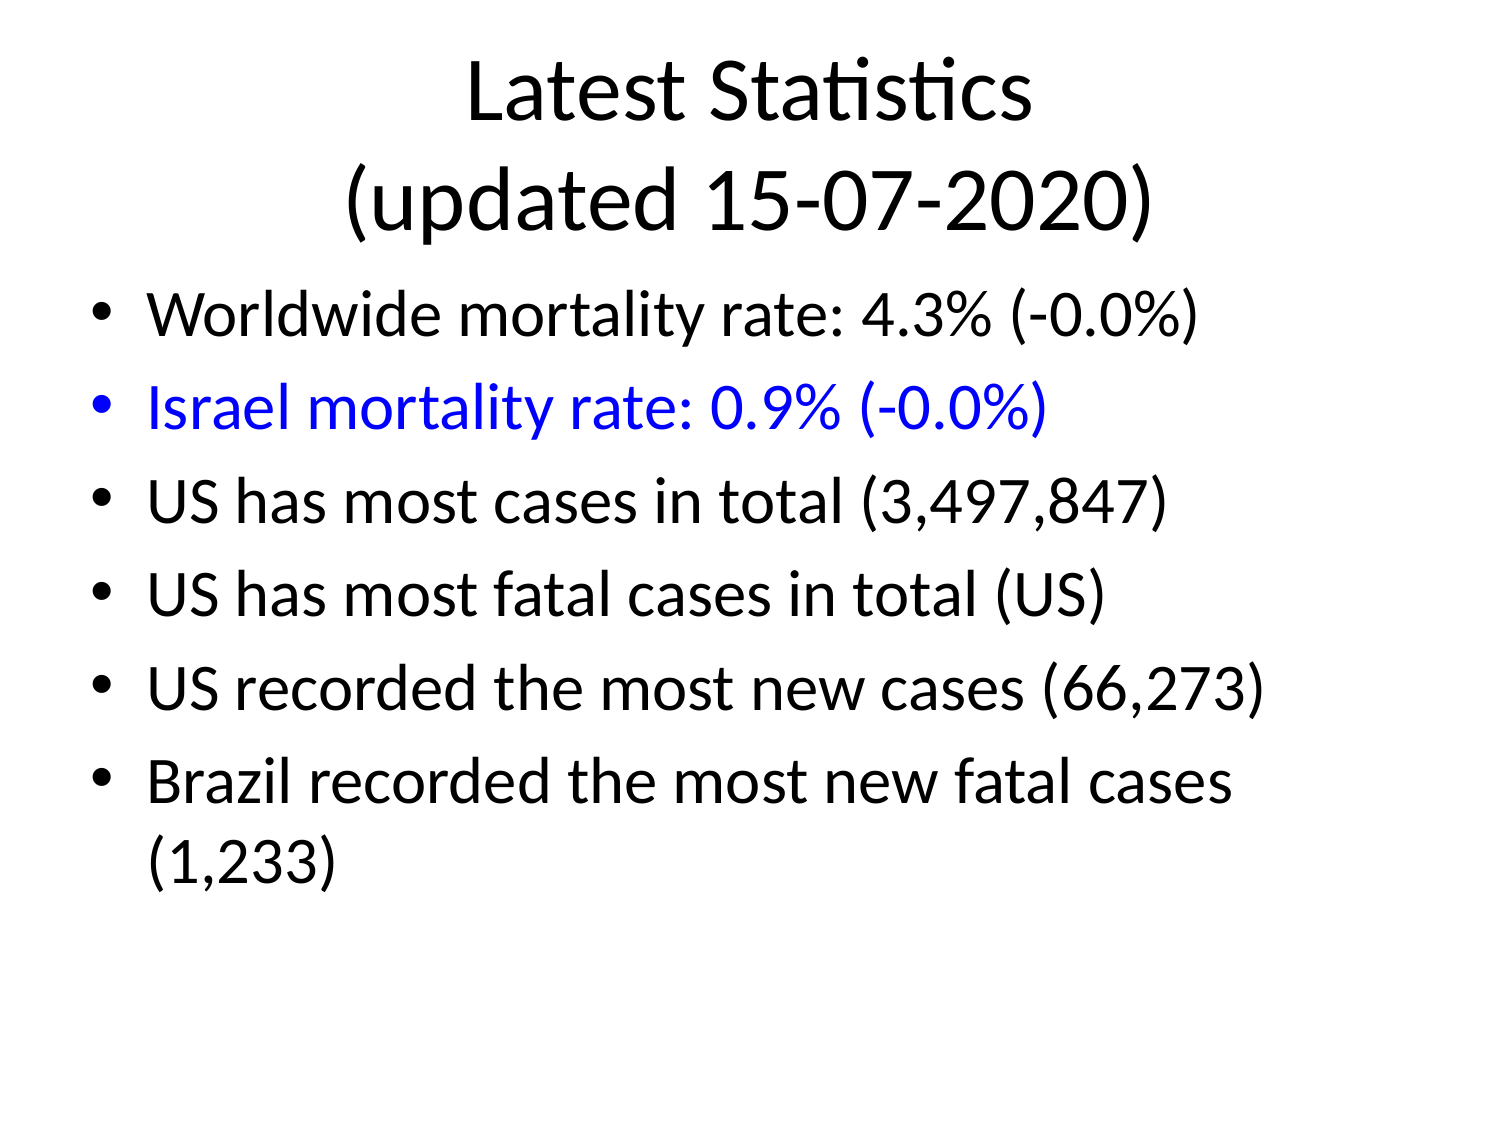

# Latest Statistics
(updated 15-07-2020)
Worldwide mortality rate: 4.3% (-0.0%)
Israel mortality rate: 0.9% (-0.0%)
US has most cases in total (3,497,847)
US has most fatal cases in total (US)
US recorded the most new cases (66,273)
Brazil recorded the most new fatal cases (1,233)